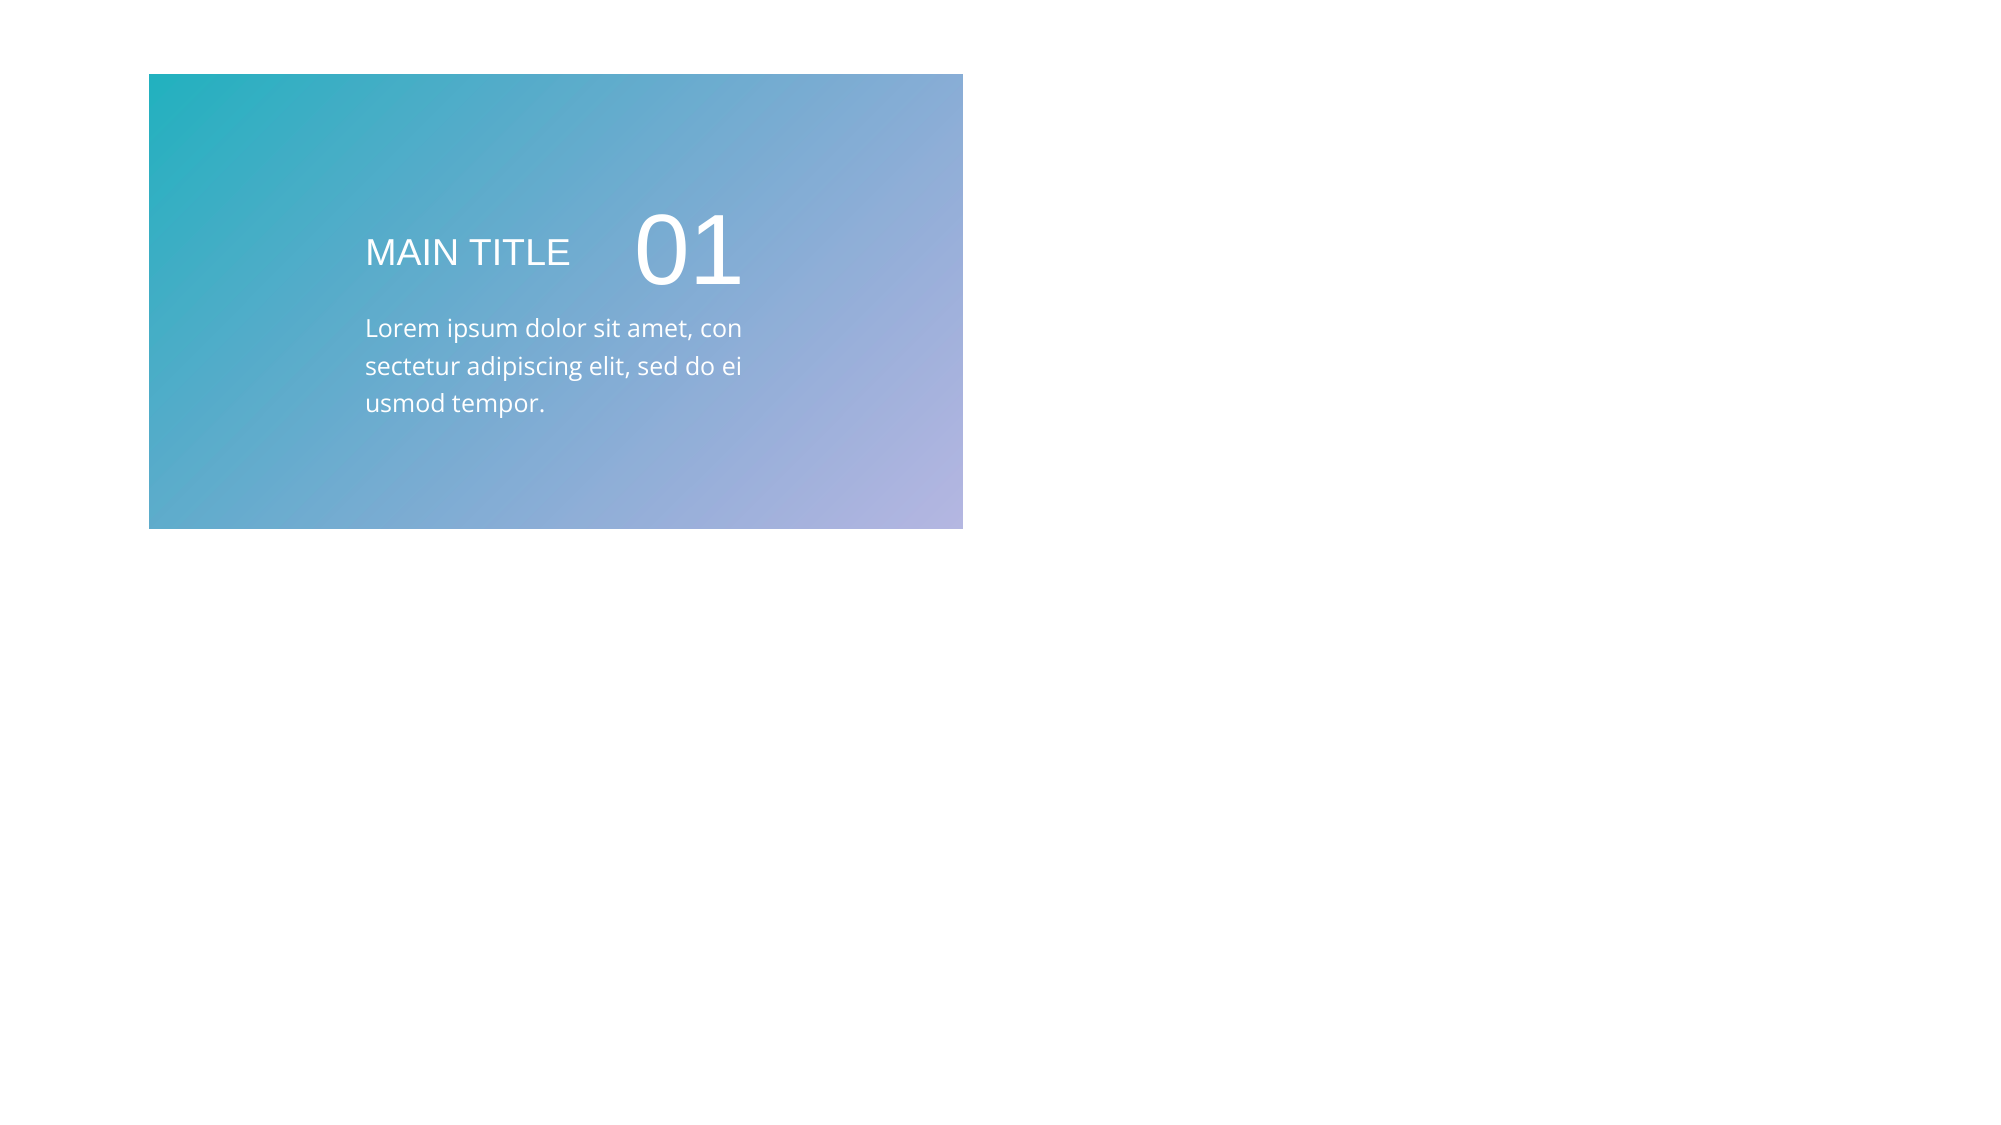

01
MAIN TITLE
Lorem ipsum dolor sit amet, con sectetur adipiscing elit, sed do ei usmod tempor.